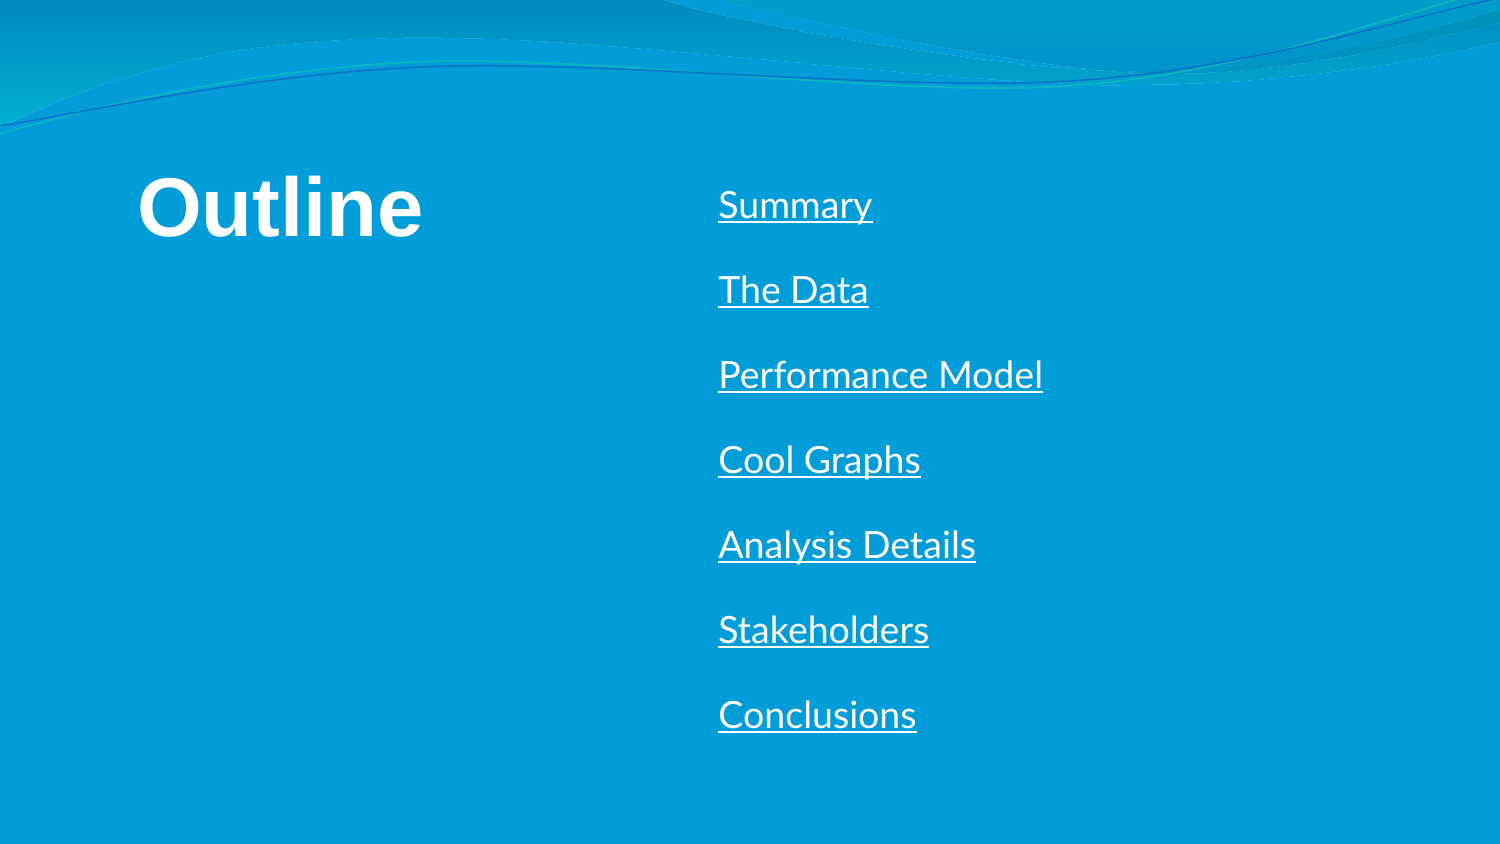

# Outline
Summary
The Data
Performance Model
Cool Graphs
Analysis Details
Stakeholders
Conclusions